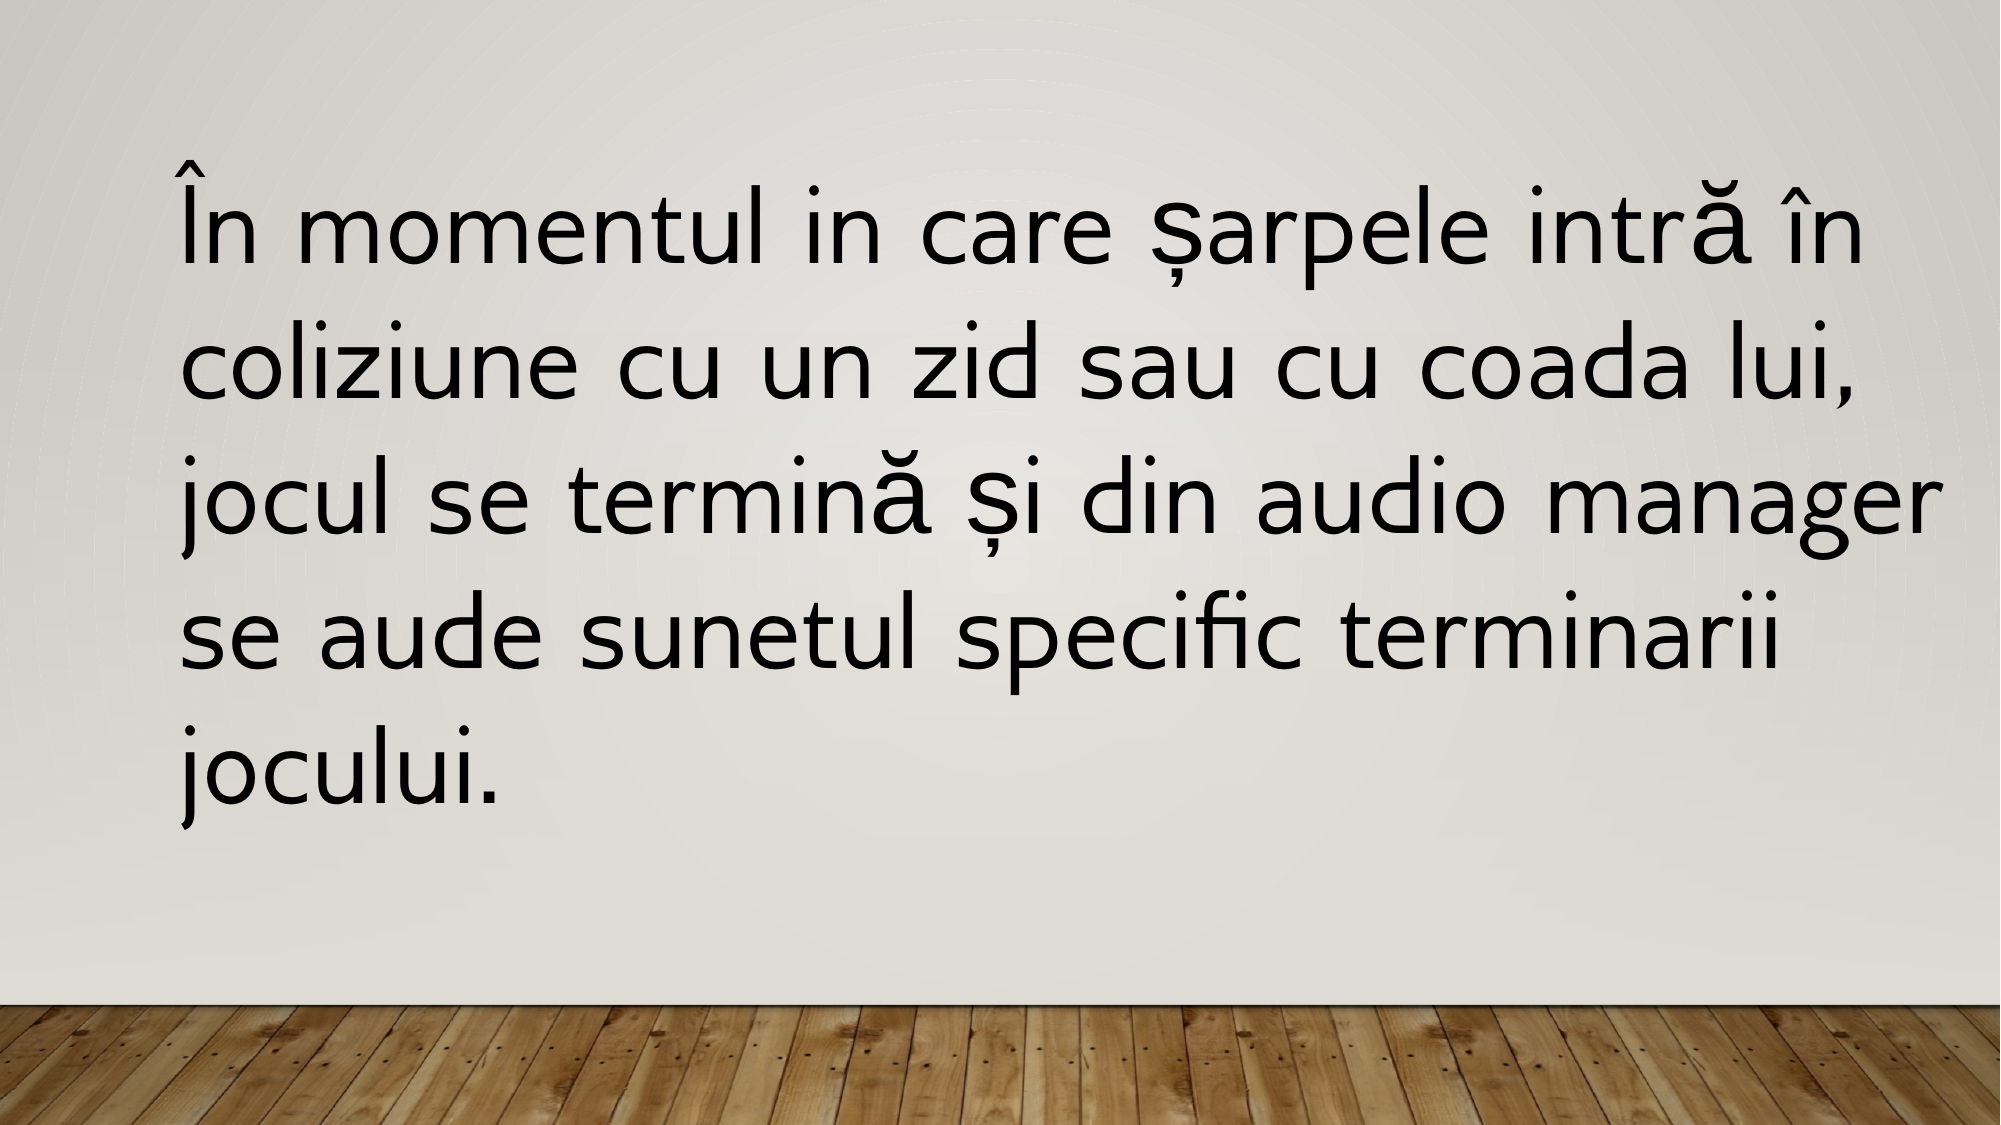

În momentul in care șarpele intră în coliziune cu un zid sau cu coada lui, jocul se termină și din audio manager se aude sunetul specific terminarii jocului.